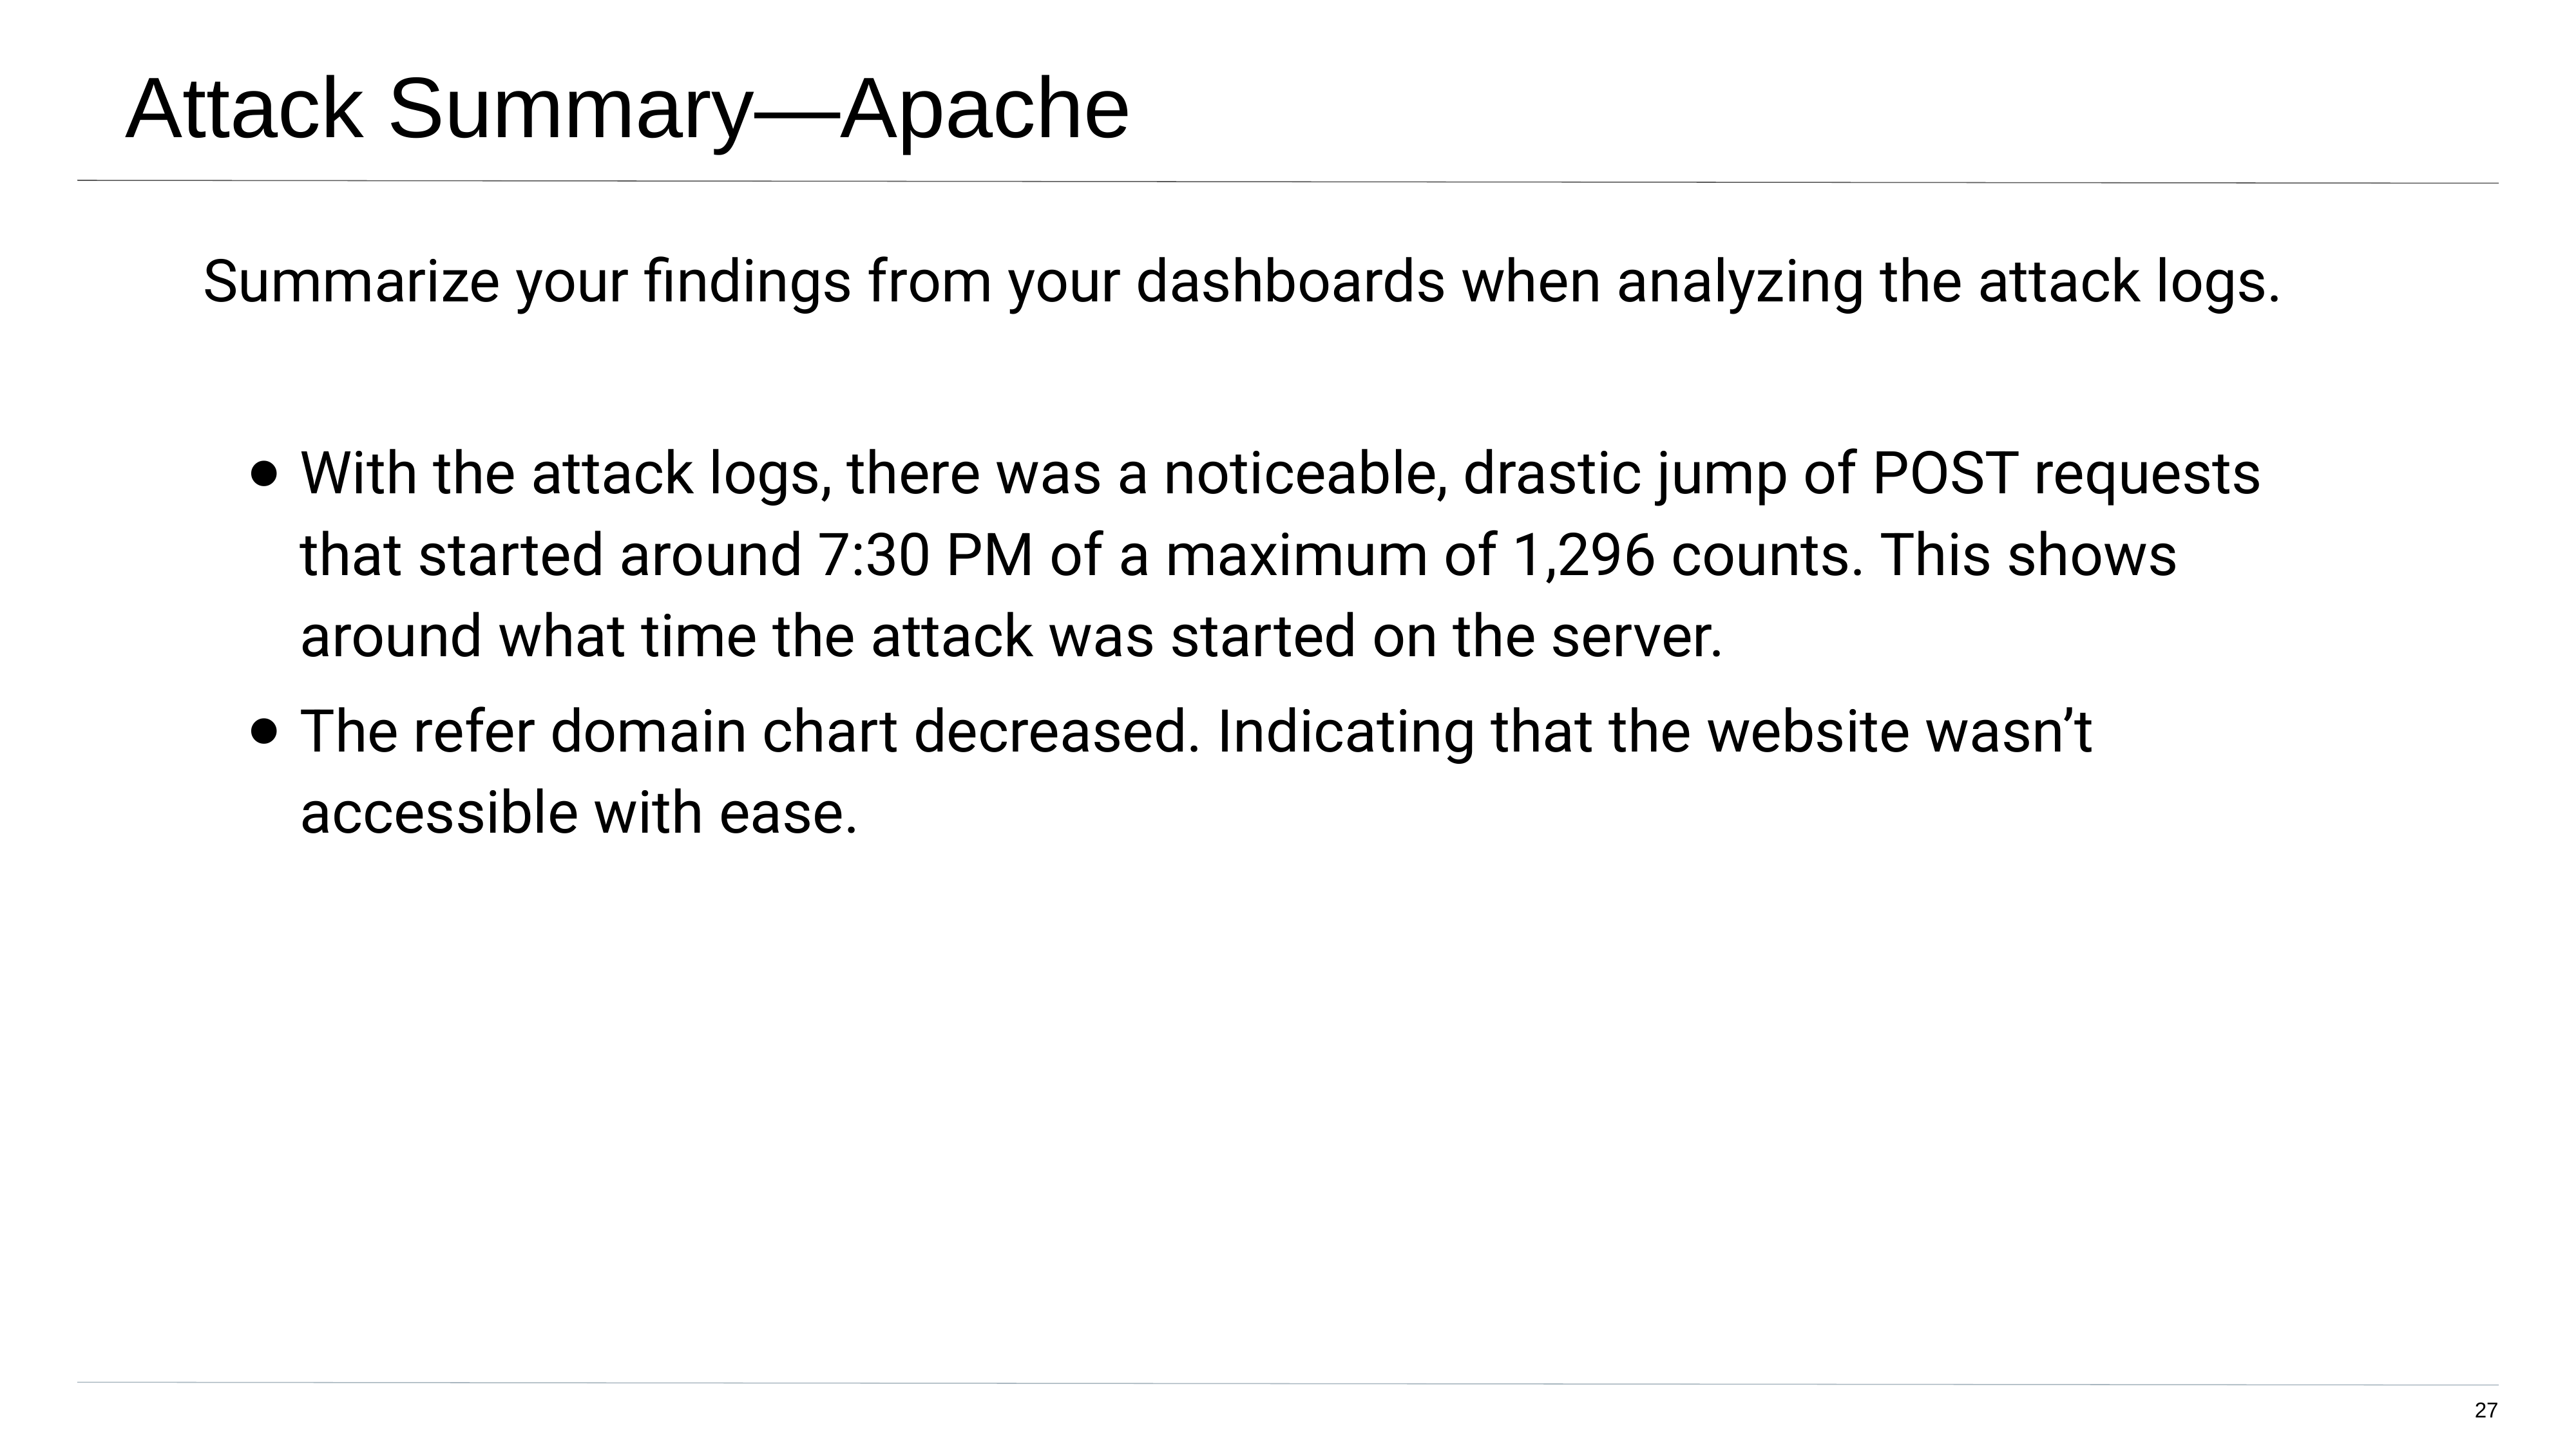

# Attack Summary—Apache
Summarize your findings from your dashboards when analyzing the attack logs.

With the attack logs, there was a noticeable, drastic jump of POST requests that started around 7:30 PM of a maximum of 1,296 counts. This shows around what time the attack was started on the server.
The refer domain chart decreased. Indicating that the website wasn’t accessible with ease.
27